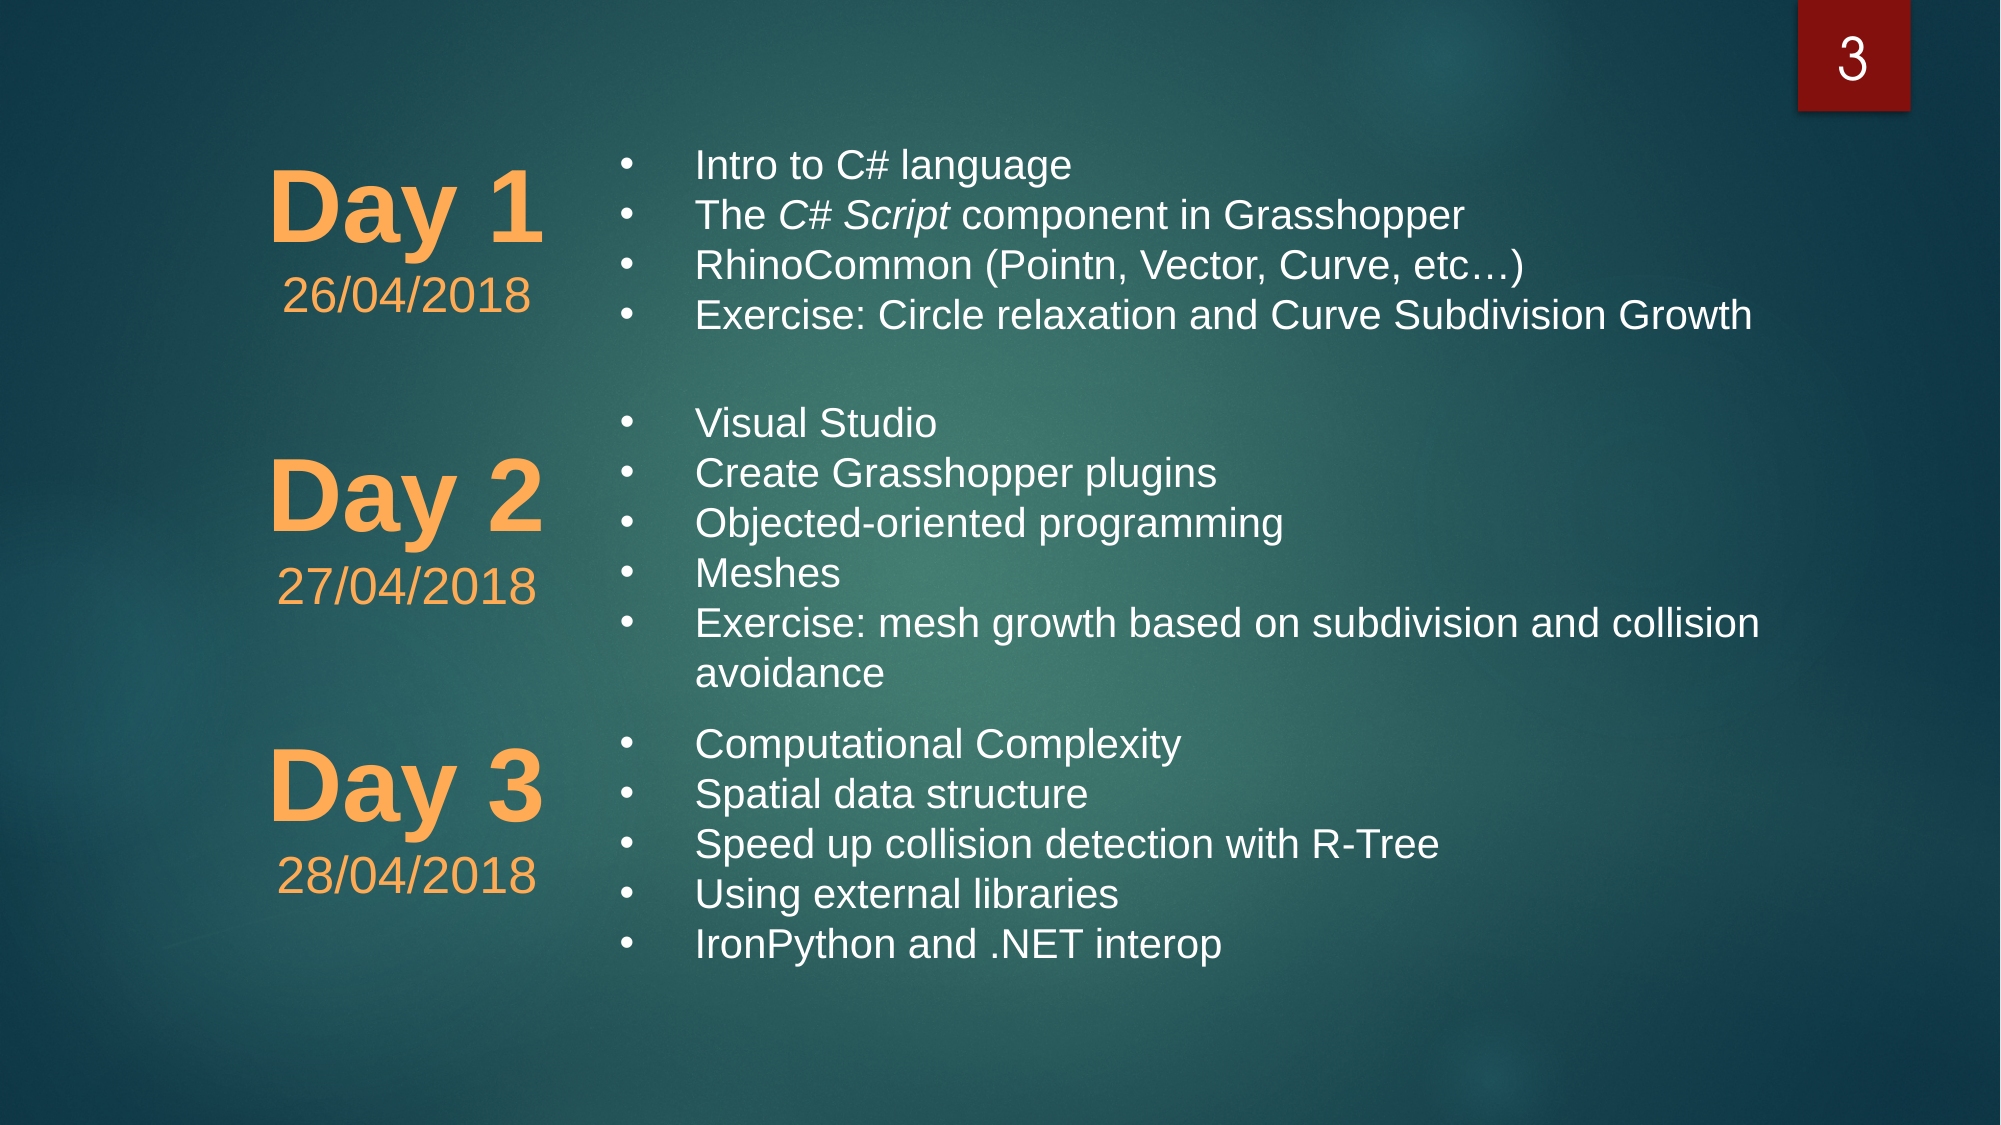

3
Day 1
26/04/2018
Intro to C# language
The C# Script component in Grasshopper
RhinoCommon (Pointn, Vector, Curve, etc…)
Exercise: Circle relaxation and Curve Subdivision Growth
Visual Studio
Create Grasshopper plugins
Objected-oriented programming
Meshes
Exercise: mesh growth based on subdivision and collision avoidance
Day 2
27/04/2018
Day 3
28/04/2018
Computational Complexity
Spatial data structure
Speed up collision detection with R-Tree
Using external libraries
IronPython and .NET interop